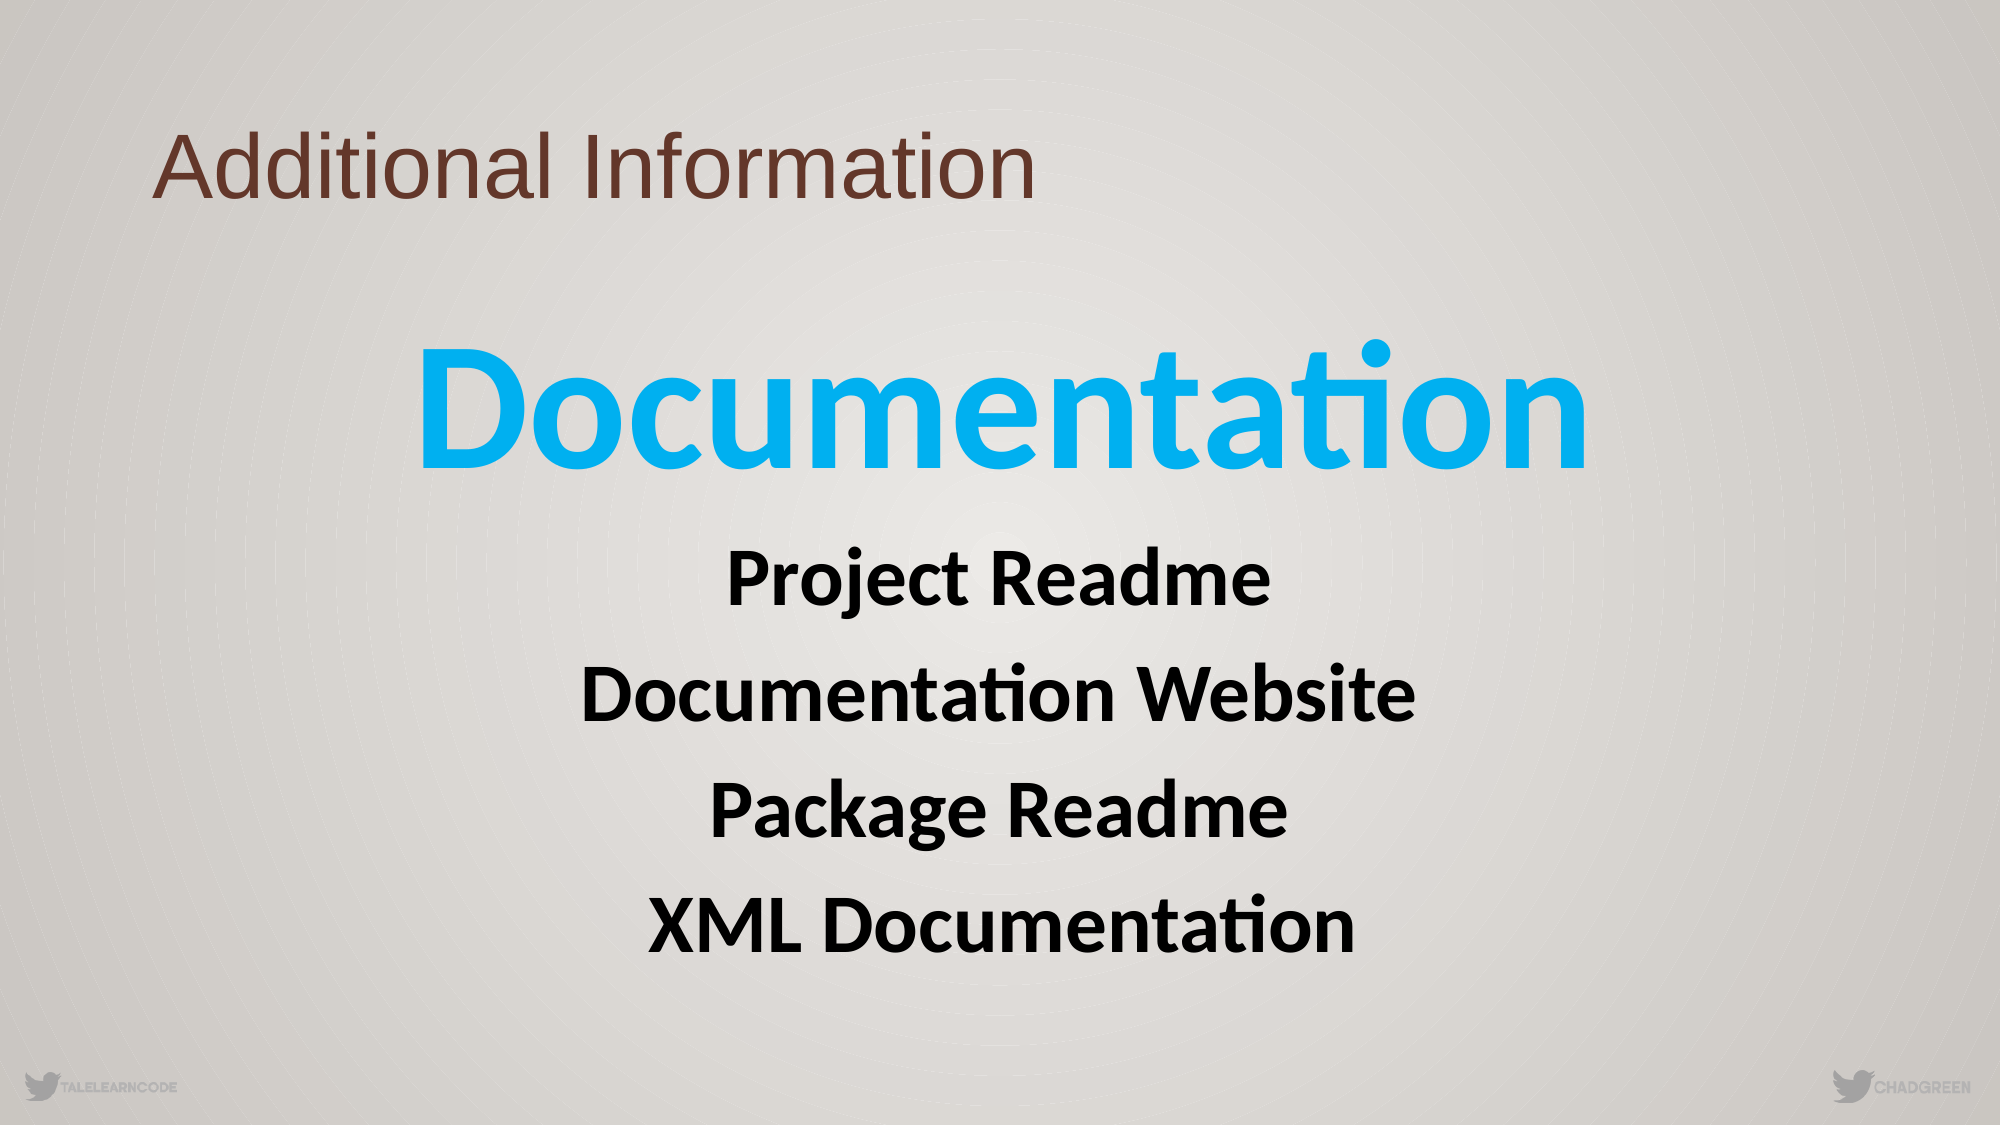

# Additional Information
Documentation
Project Readme
Documentation Website
Package Readme
XML Documentation